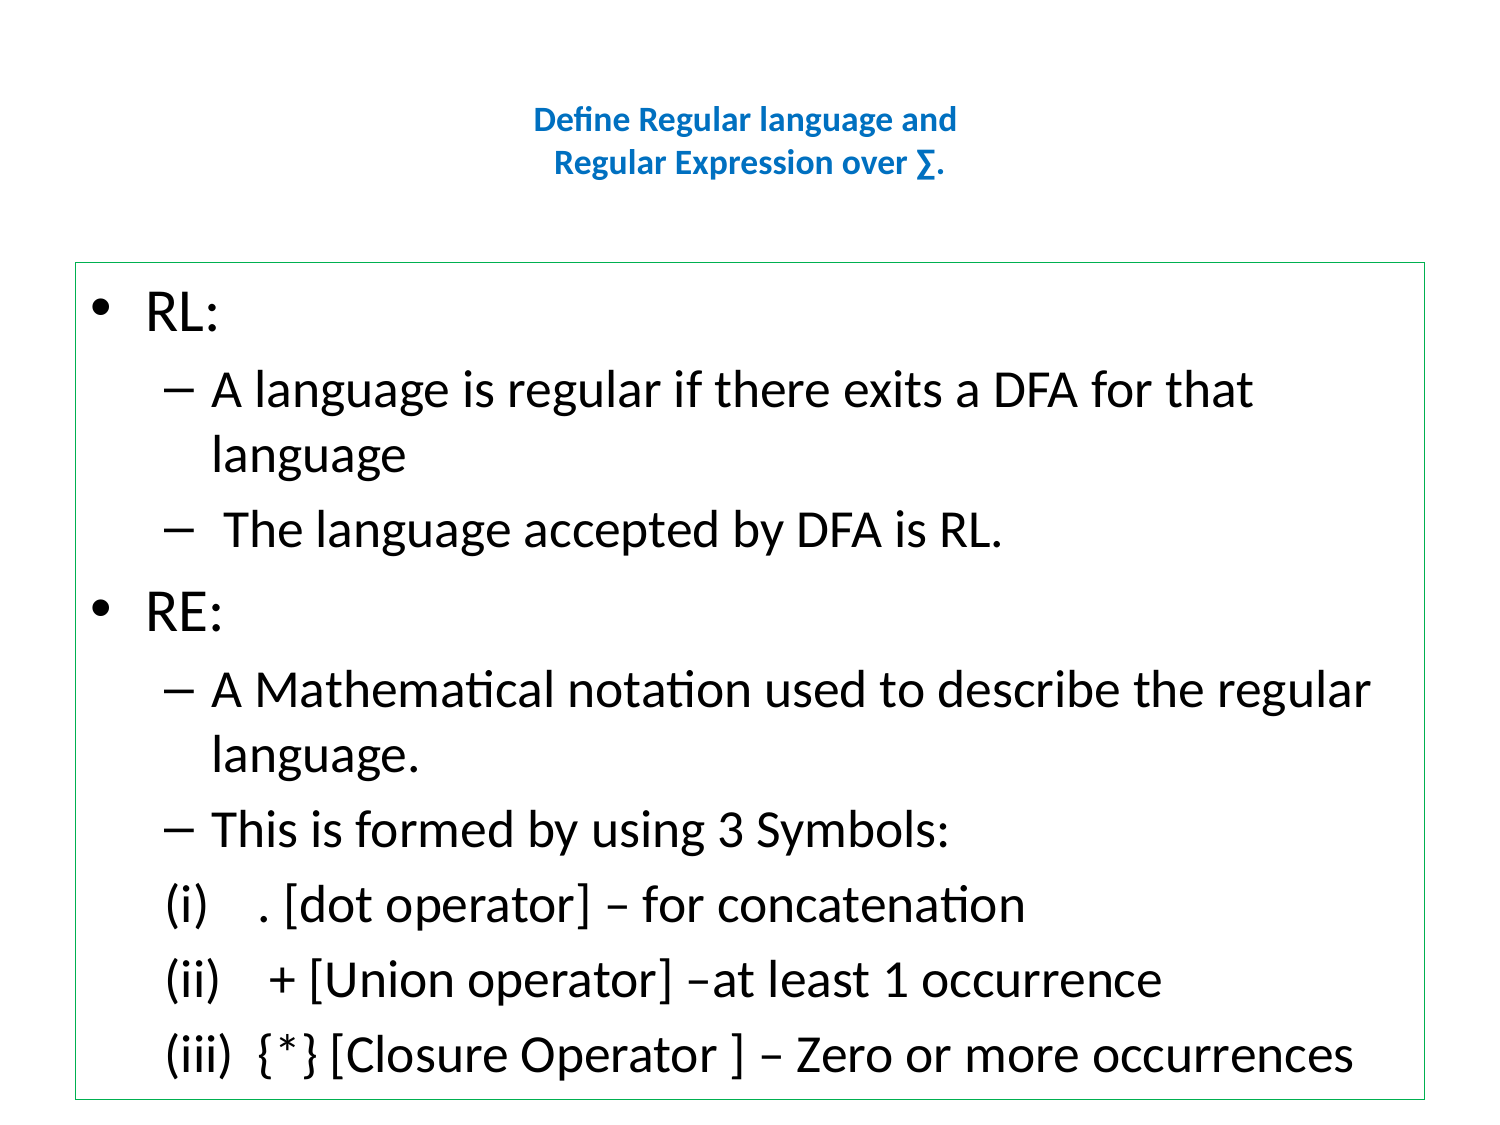

# Define Regular language and Regular Expression over ∑.
RL:
A language is regular if there exits a DFA for that language
 The language accepted by DFA is RL.
RE:
A Mathematical notation used to describe the regular language.
This is formed by using 3 Symbols:
. [dot operator] – for concatenation
 + [Union operator] –at least 1 occurrence
{*} [Closure Operator ] – Zero or more occurrences